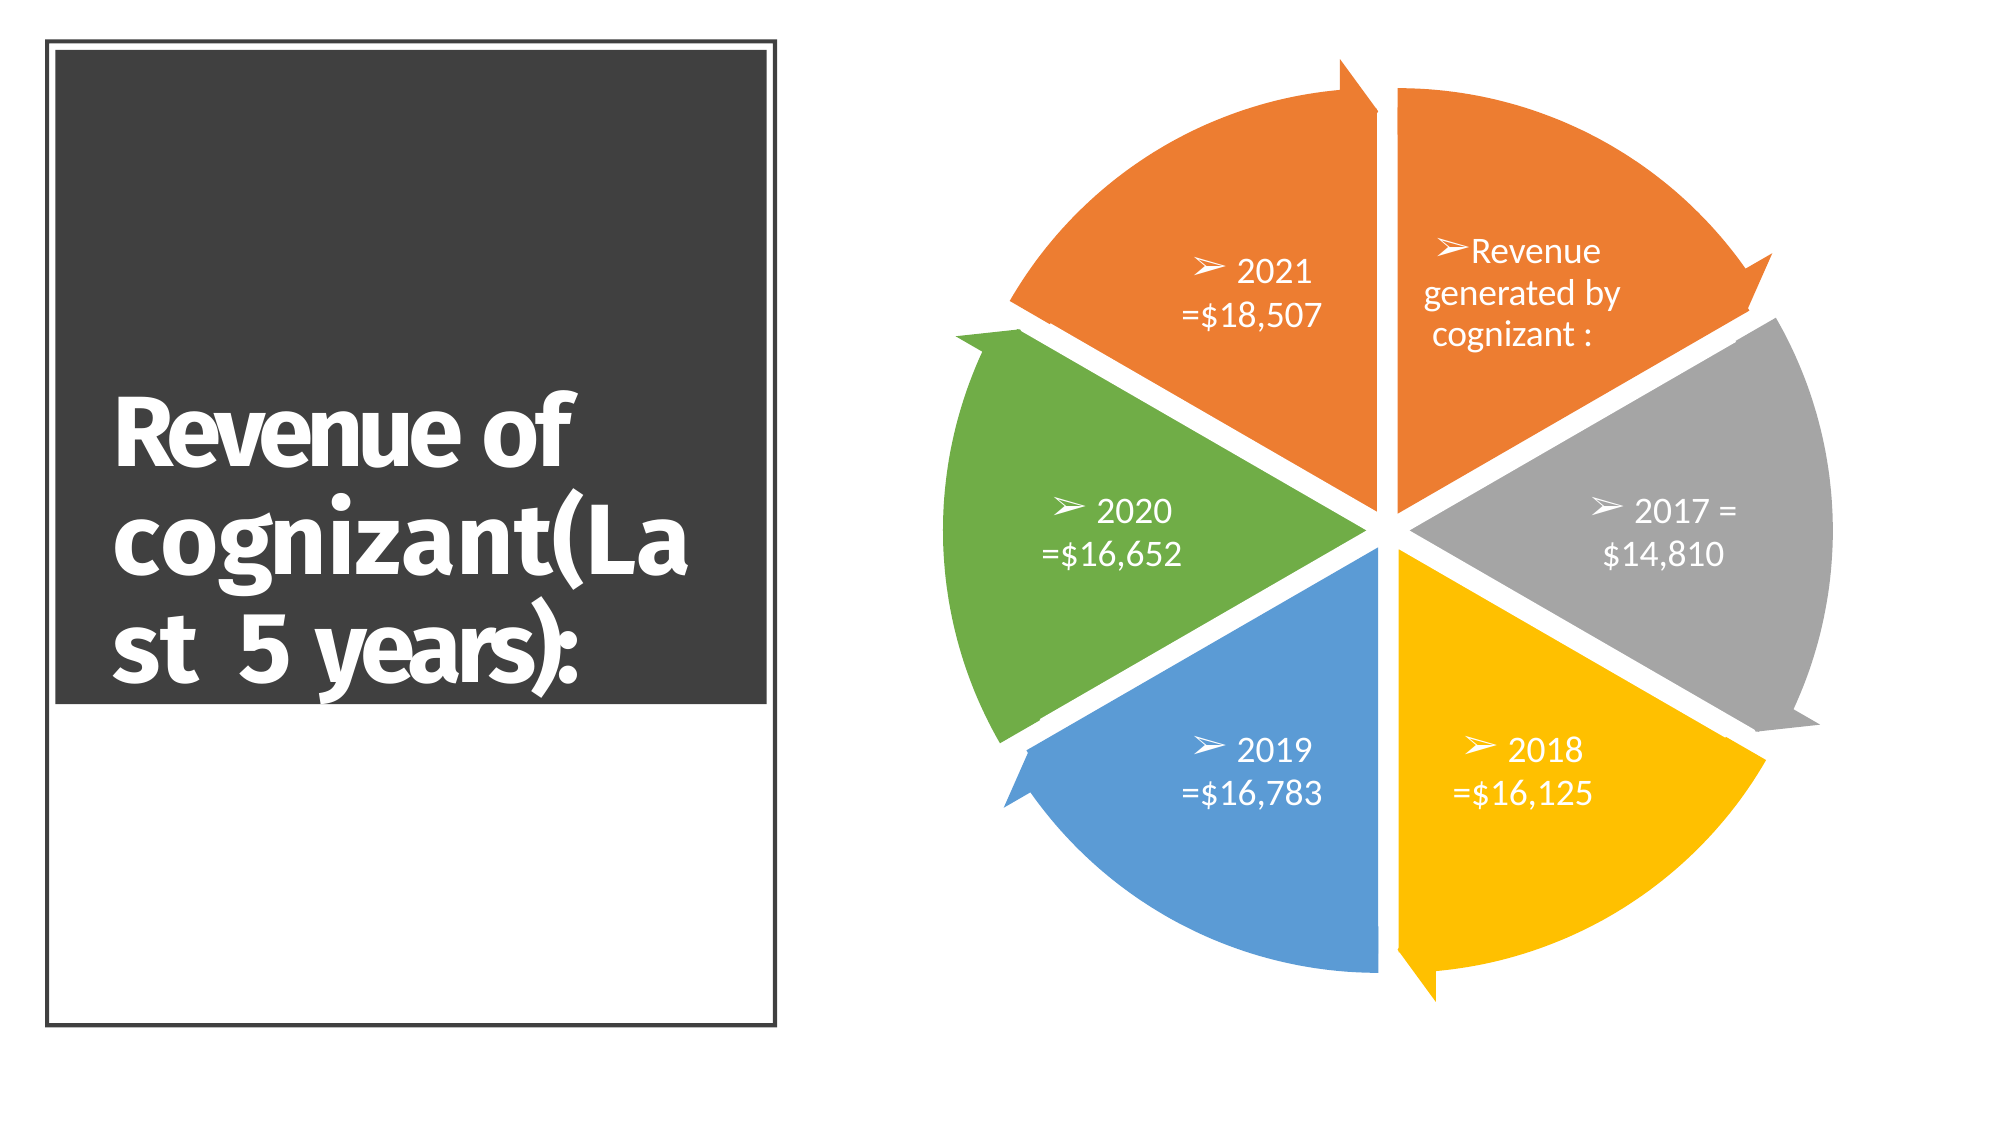

Revenue of  cognizant(Last  5 years):

Revenue  generated by  cognizant :
2021
=$18,507

2020
=$16,652
2017 =
$14,810

2019
=$16,783
2018
=$16,125